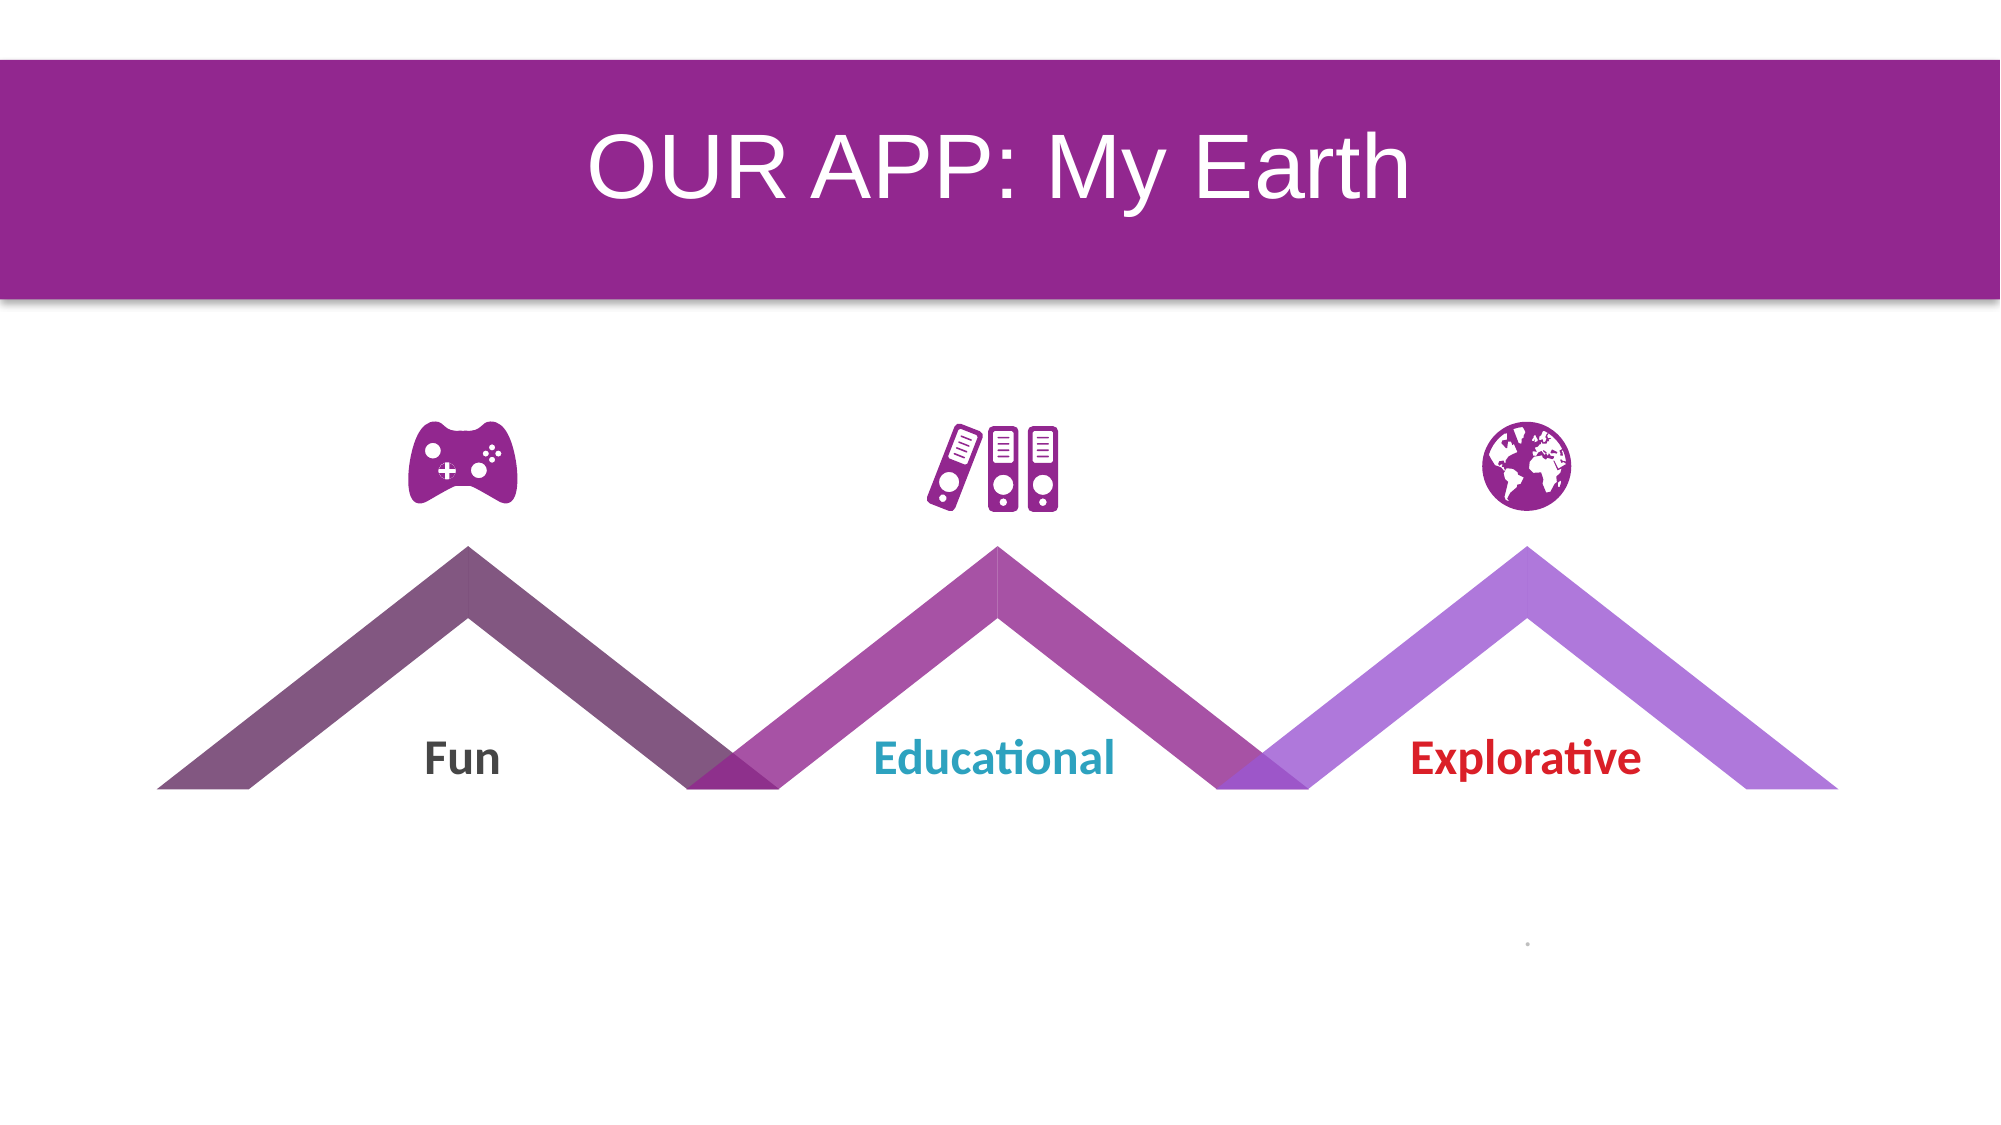

# OUR APP: My Earth

Fun
Educational
Explorative

.